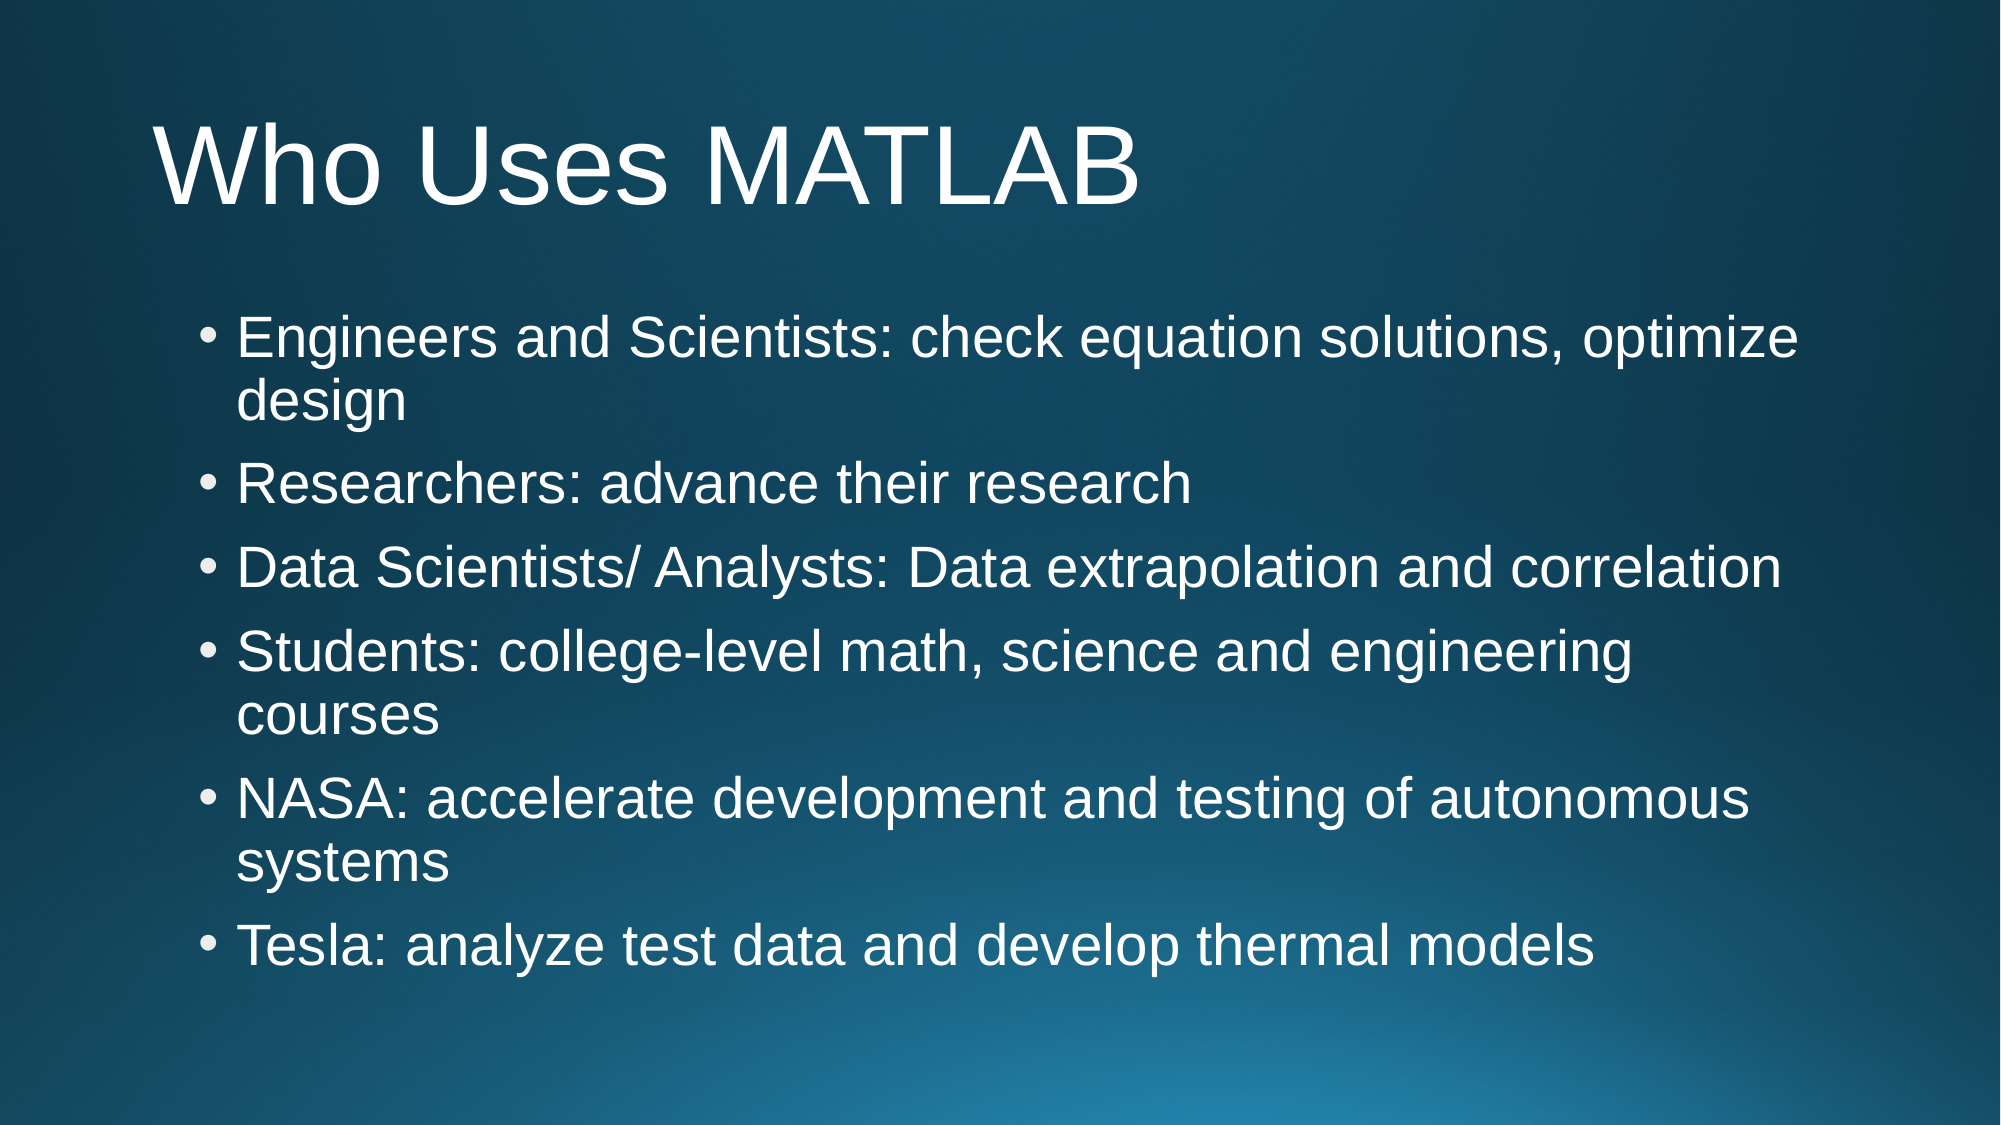

# Who Uses MATLAB
Engineers and Scientists: check equation solutions, optimize design
Researchers: advance their research
Data Scientists/ Analysts: Data extrapolation and correlation
Students: college-level math, science and engineering courses
NASA: accelerate development and testing of autonomous systems
Tesla: analyze test data and develop thermal models